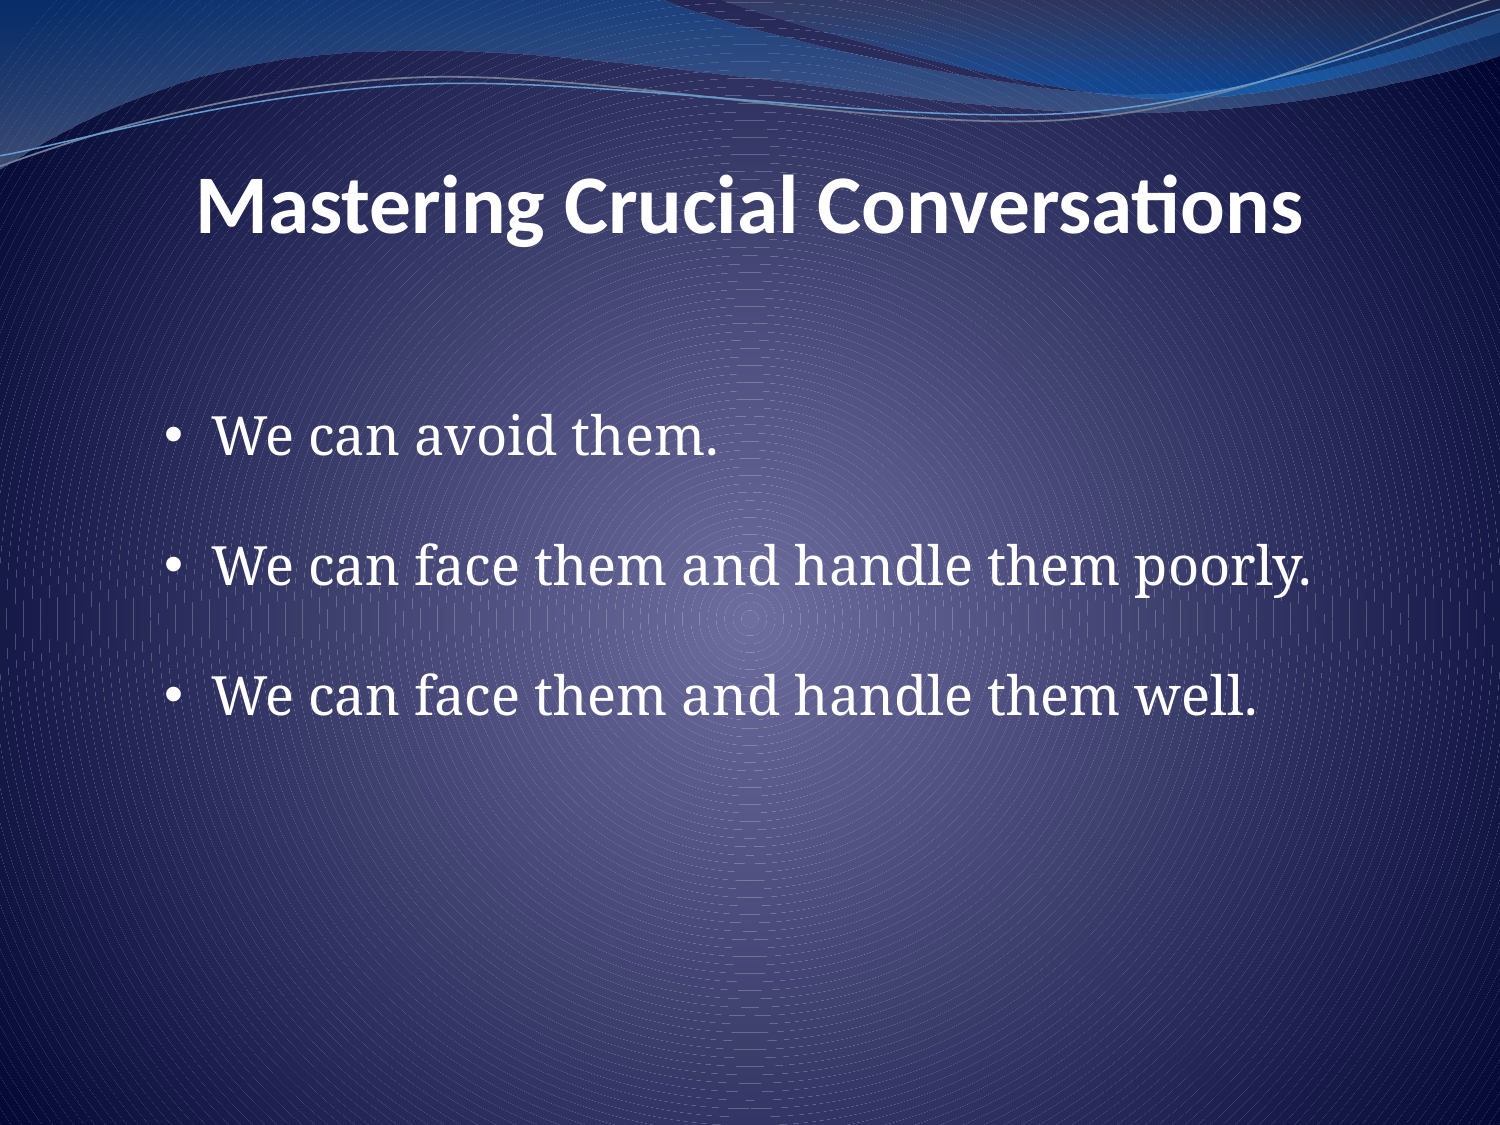

# Mastering Crucial Conversations
We can avoid them.

We can face them and handle them poorly.

We can face them and handle them well.